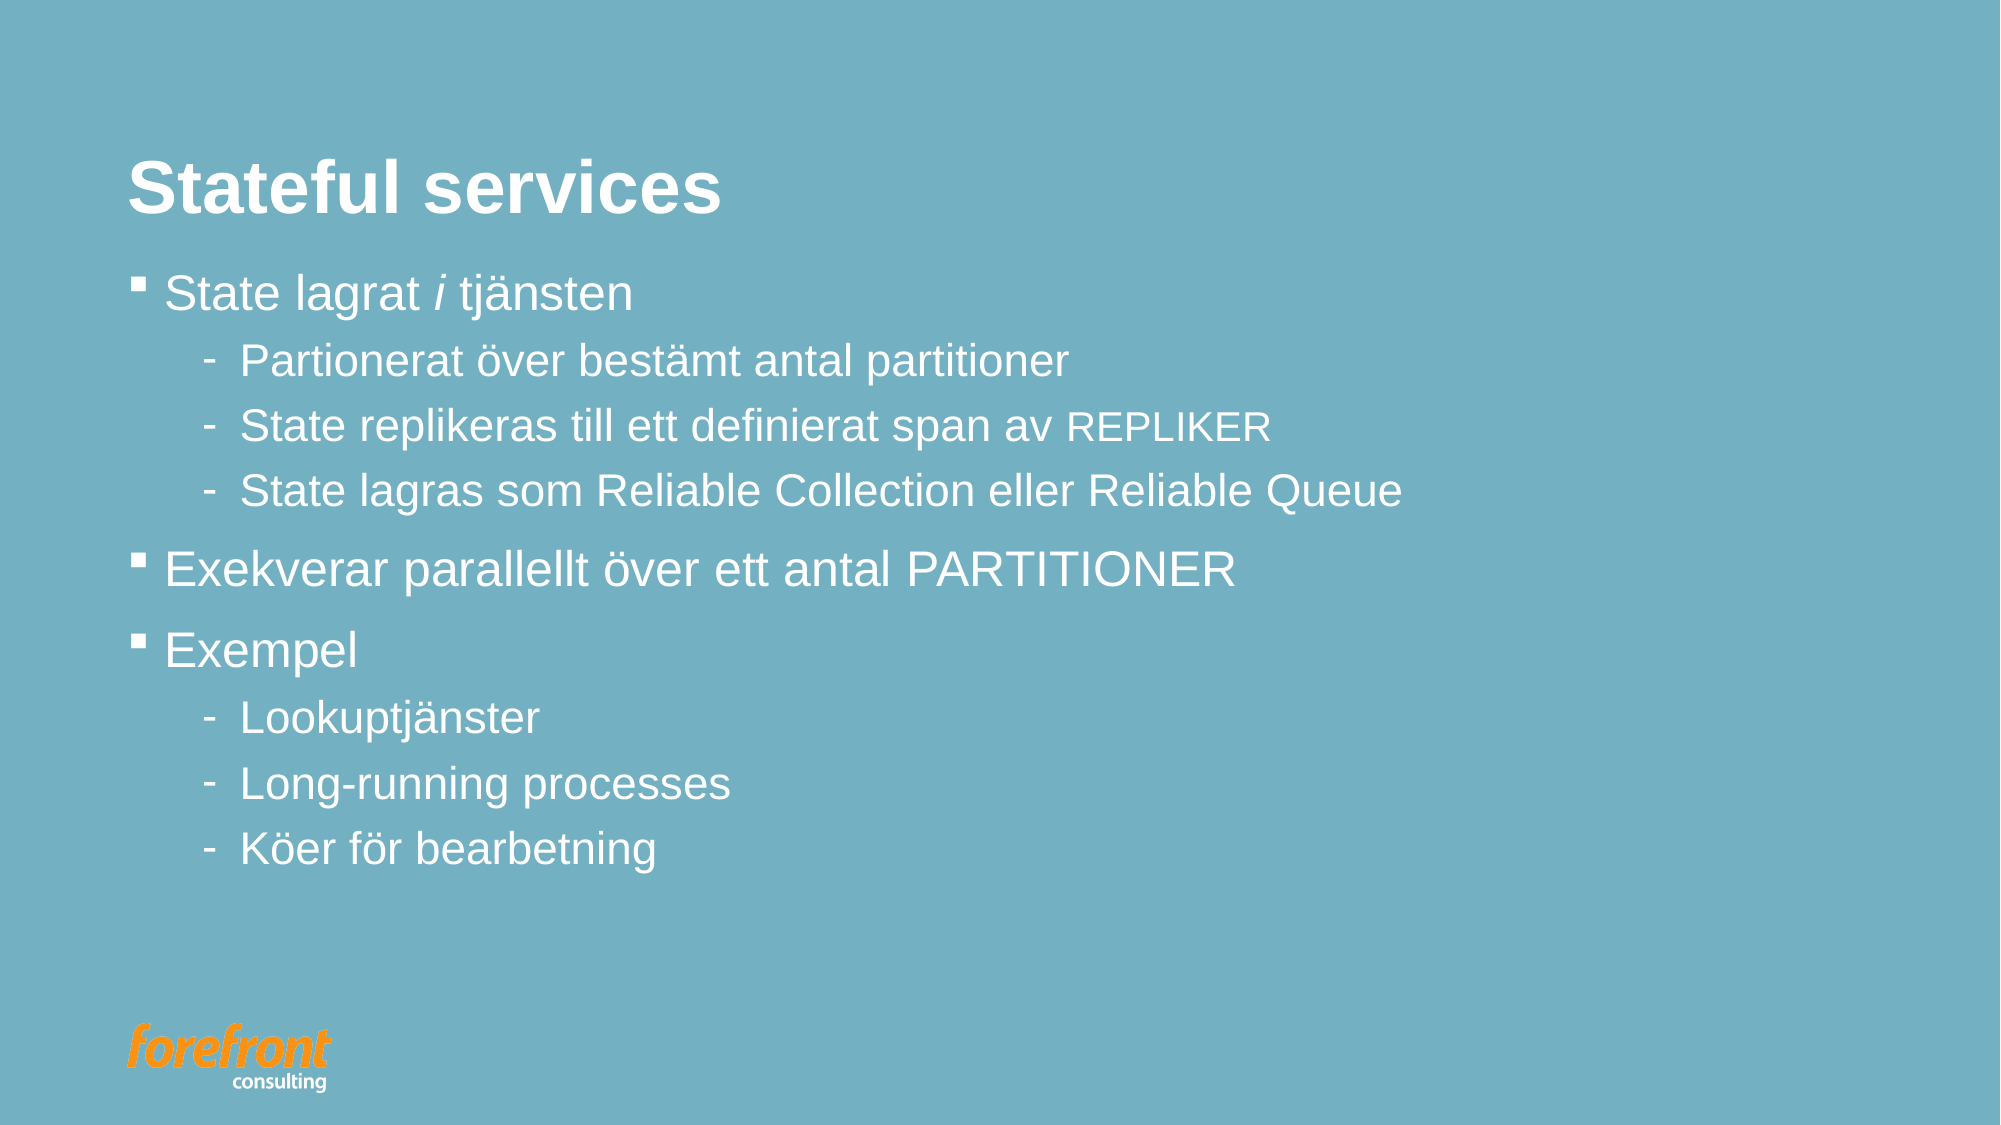

# Stateful services
State lagrat i tjänsten
Partionerat över bestämt antal partitioner
State replikeras till ett definierat span av REPLIKER
State lagras som Reliable Collection eller Reliable Queue
Exekverar parallellt över ett antal PARTITIONER
Exempel
Lookuptjänster
Long-running processes
Köer för bearbetning